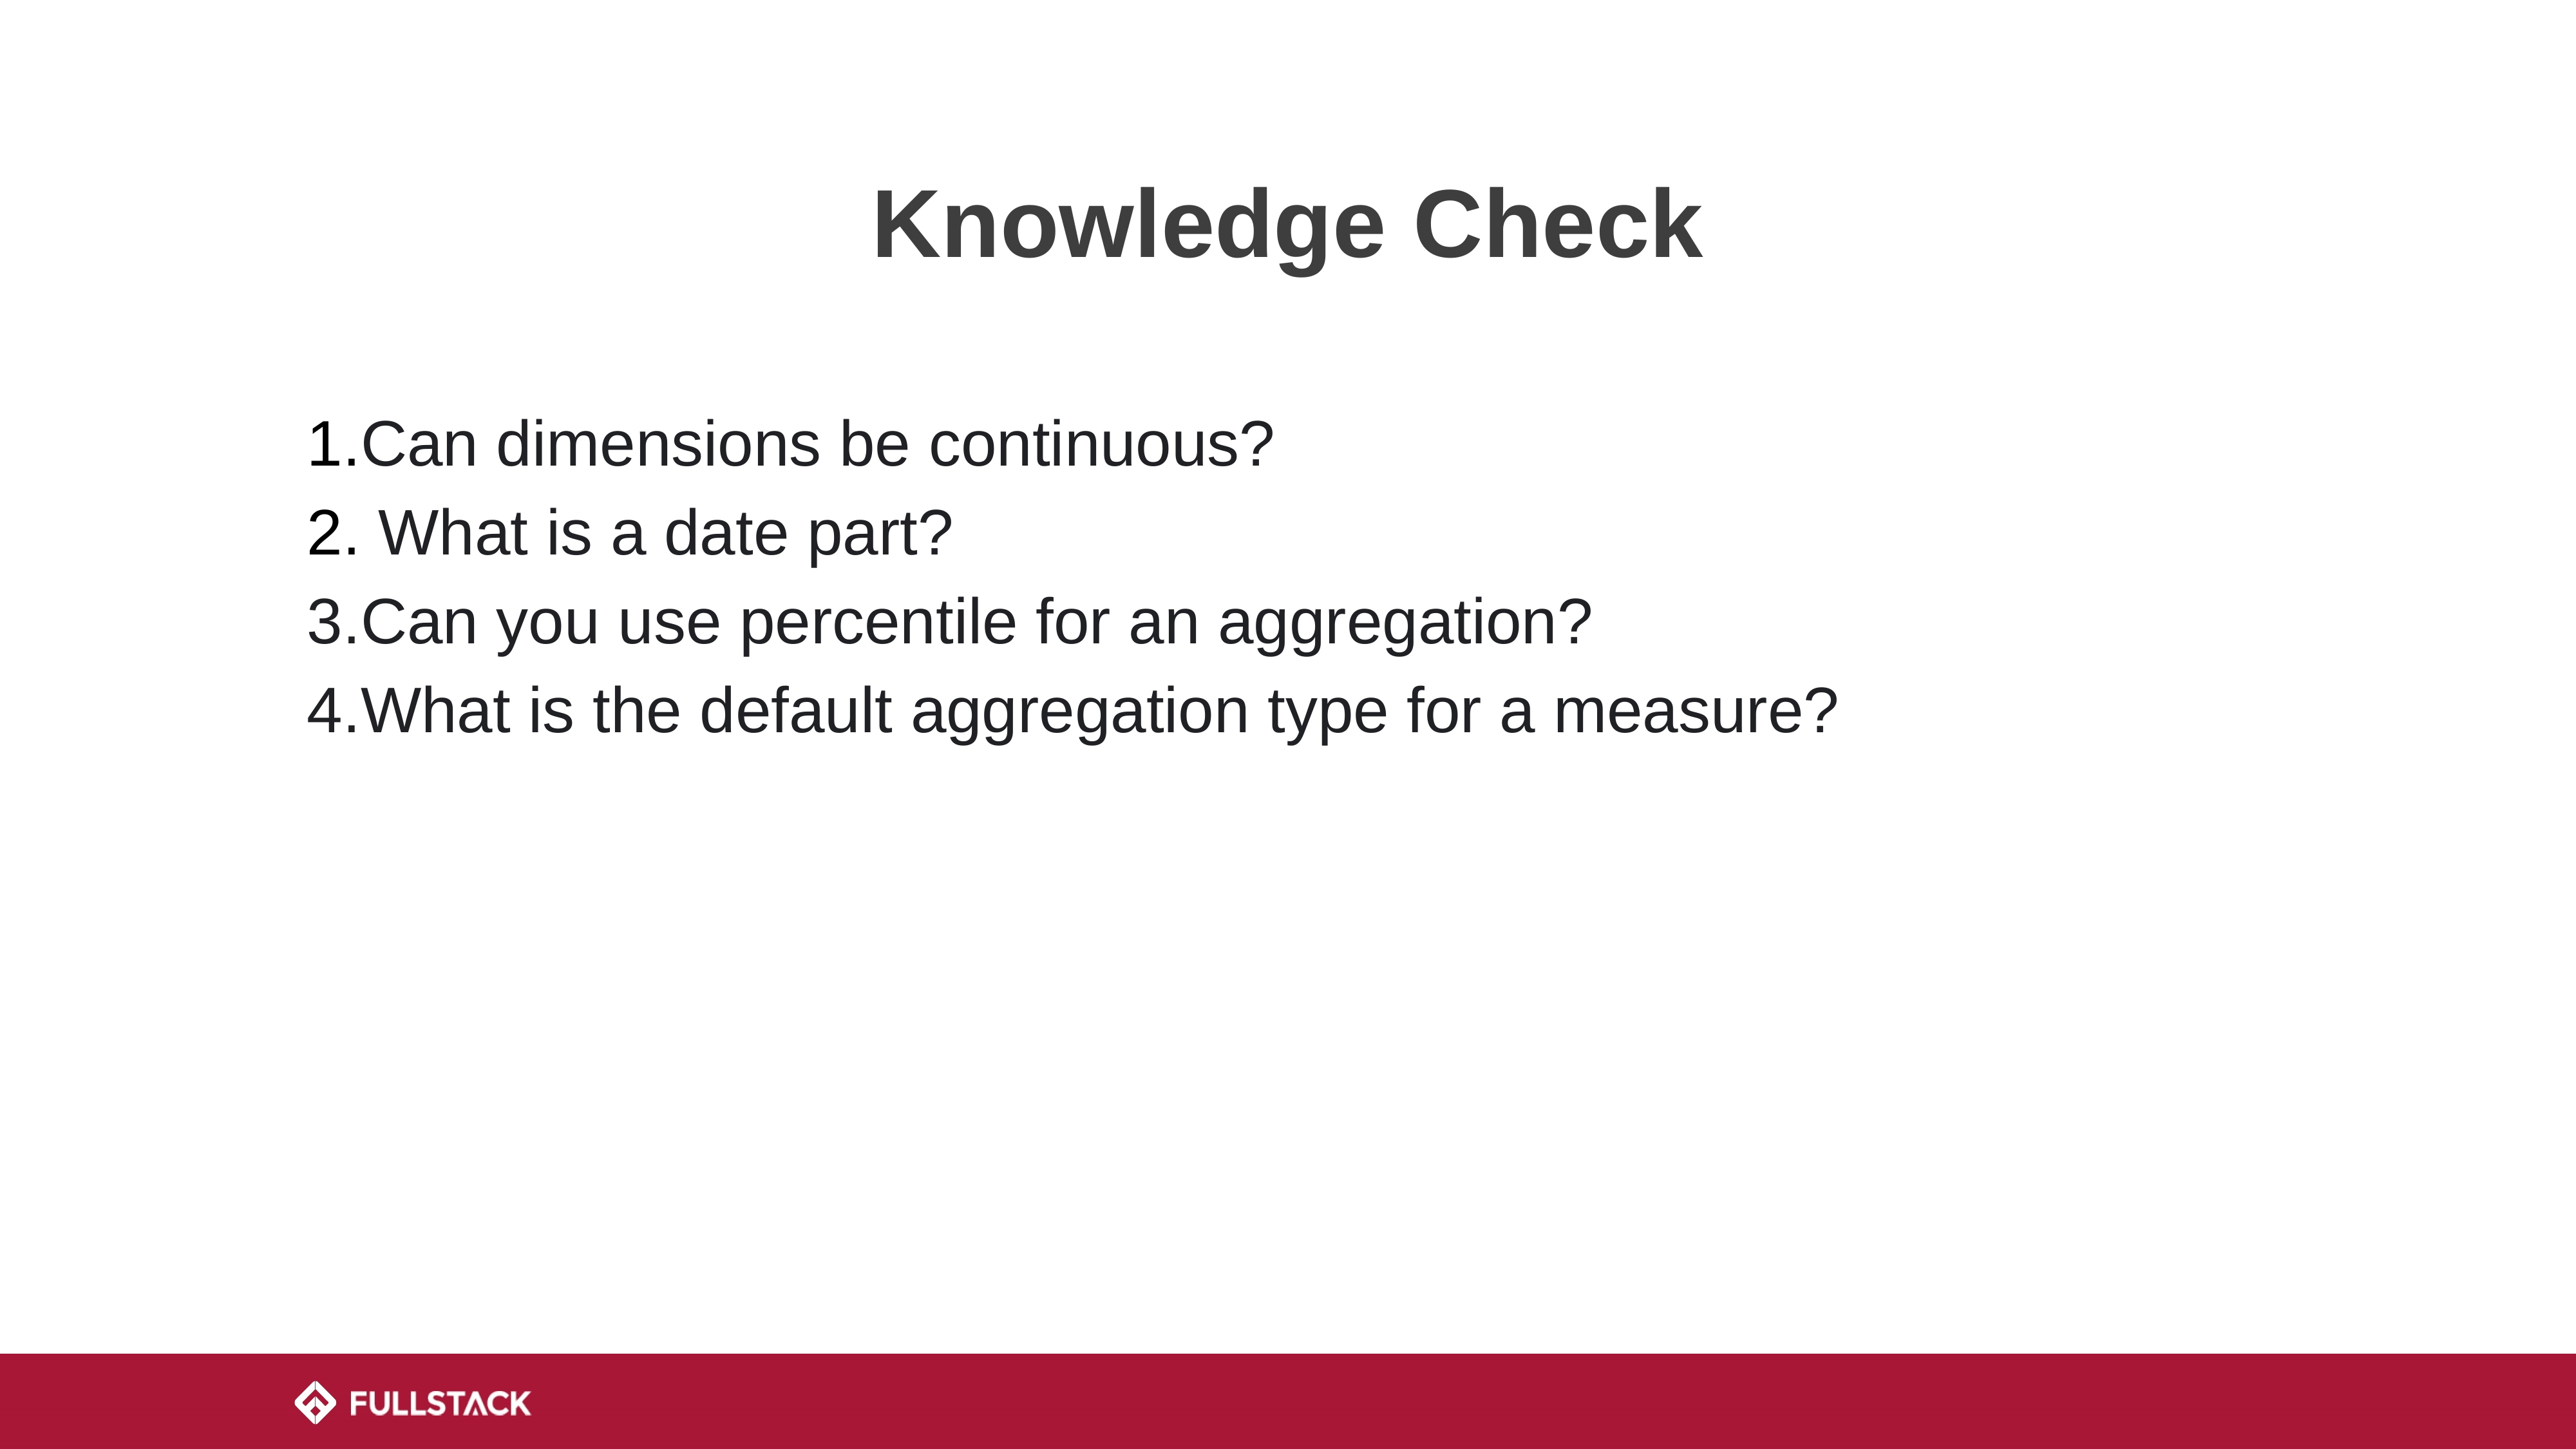

# Knowledge Check
Can dimensions be continuous?
 What is a date part?
Can you use percentile for an aggregation?
What is the default aggregation type for a measure?